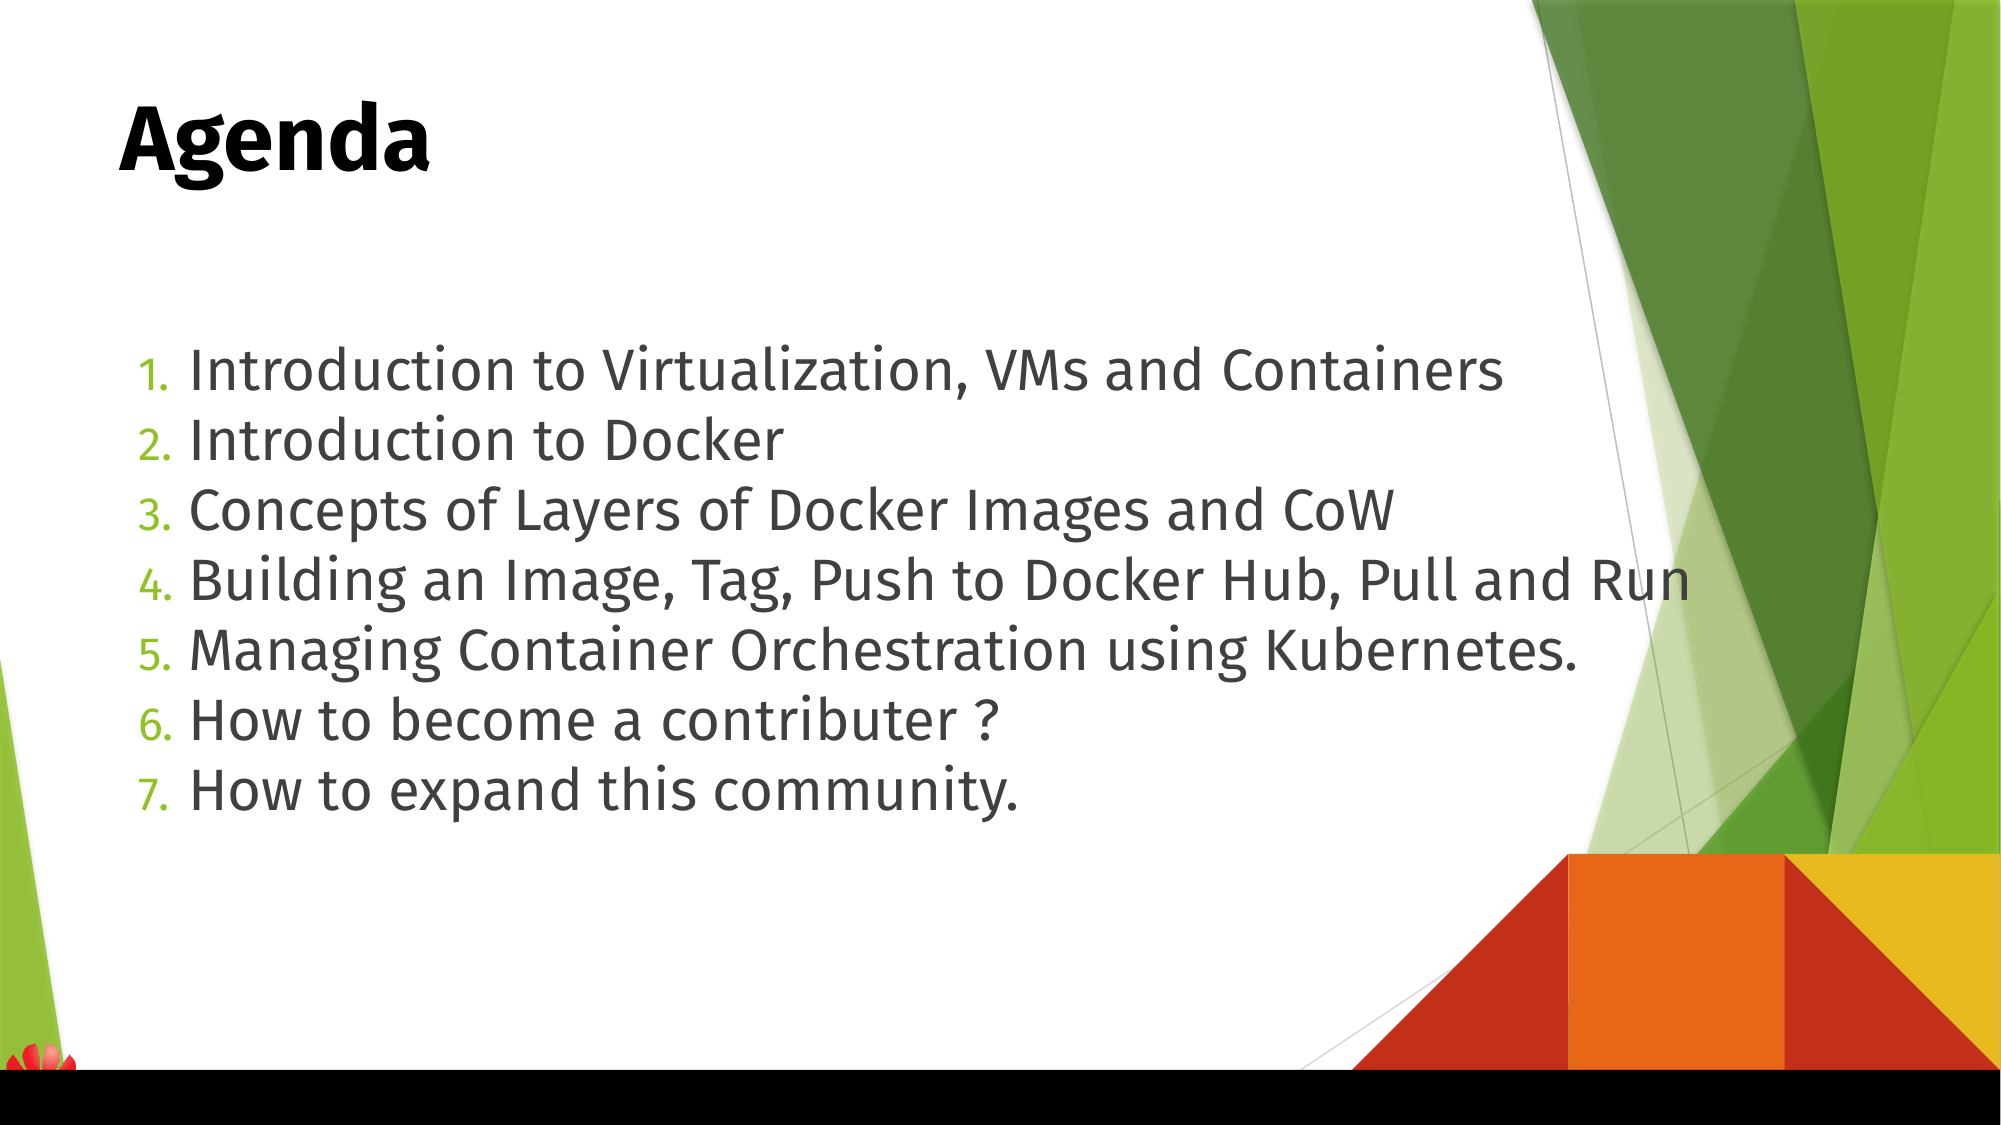

# Agenda
Introduction to Virtualization, VMs and Containers
Introduction to Docker
Concepts of Layers of Docker Images and CoW
Building an Image, Tag, Push to Docker Hub, Pull and Run
Managing Container Orchestration using Kubernetes.
How to become a contributer ?
How to expand this community.